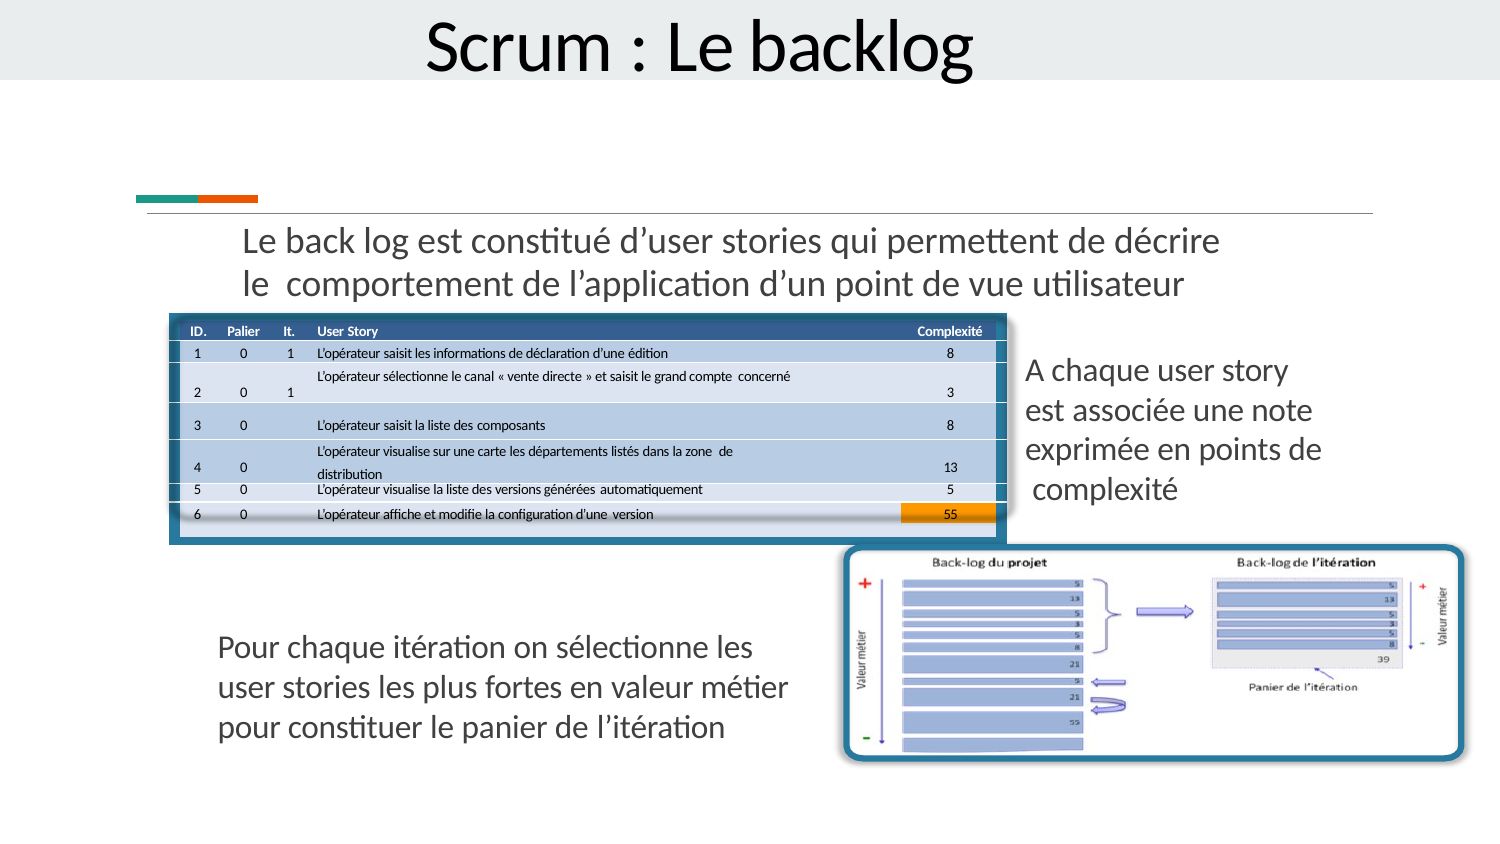

Scrum : Le backlog
Le back log est constitué d’user stories qui permettent de décrire le  comportement de l’application d’un point de vue utilisateur

A chaque user story  est associée une note  exprimée en points de  complexité

| ID. | Palier | It. | User Story | Complexité |
| --- | --- | --- | --- | --- |
| 1 | 0 | 1 | L’opérateur saisit les informations de déclaration d’une édition | 8 |
| 2 | 0 | 1 | L’opérateur sélectionne le canal « vente directe » et saisit le grand compte concerné | 3 |
| 3 | 0 |  | L’opérateur saisit la liste des composants | 8 |
| 4 | 0 |  | L’opérateur visualise sur une carte les départements listés dans la zone de distribution | 13 |
| 5 | 0 |  | L’opérateur visualise la liste des versions générées automatiquement | 5 |
| 6 | 0 |  | L’opérateur affiche et modifie la configuration d’une version | 55 |
|  |  |  |  |  |

Pour chaque itération on sélectionne les  user stories les plus fortes en valeur métier  pour constituer le panier de l’itération